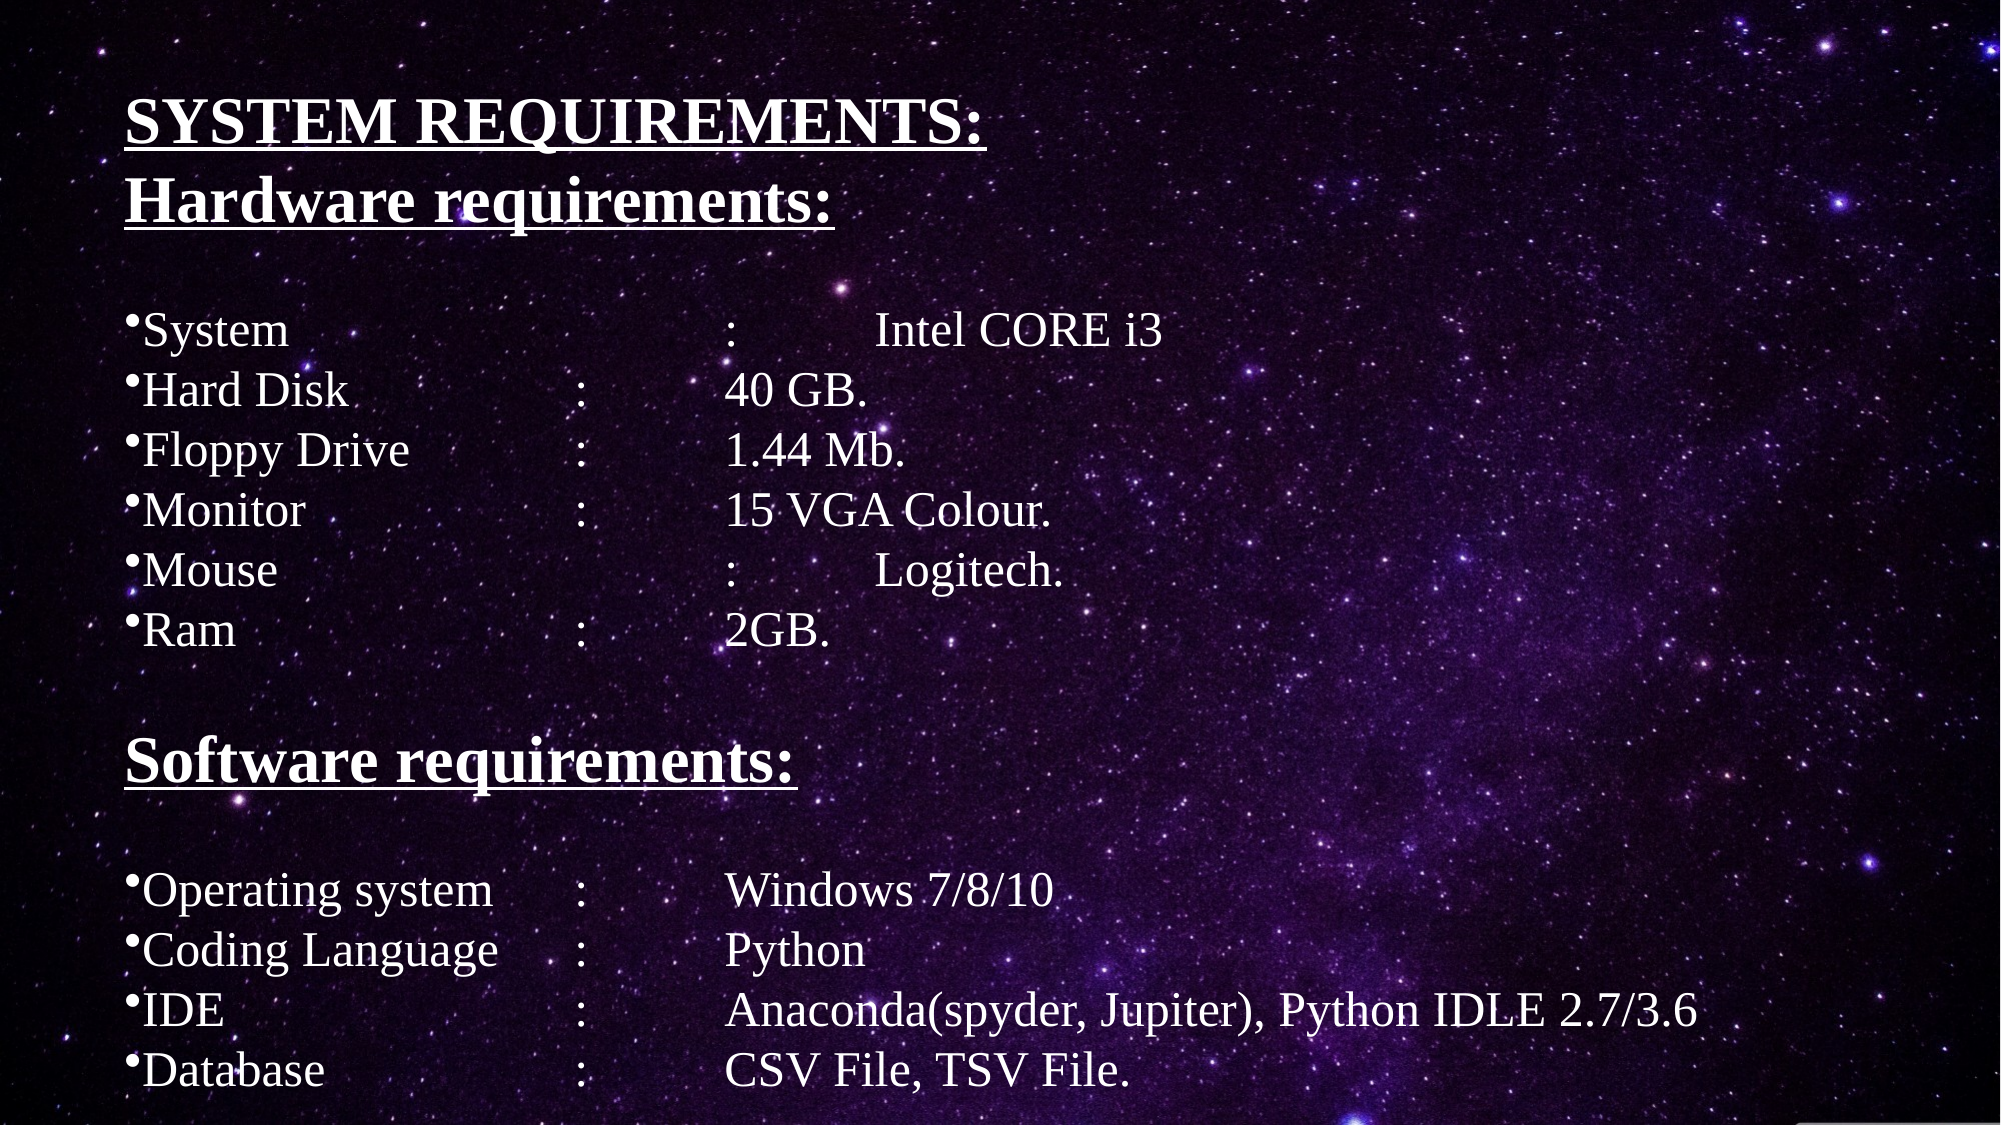

SYSTEM REQUIREMENTS:
Hardware requirements:

System		 	: 	Intel CORE i3
Hard Disk           	: 	40 GB.
Floppy Drive		: 	1.44 Mb.
Monitor		: 	15 VGA Colour.
Mouse			: 	Logitech.
Ram			: 	2GB.

Software requirements:

Operating system 	: 	Windows 7/8/10
Coding Language	: 	Python
IDE			:	Anaconda(spyder, Jupiter), Python IDLE 2.7/3.6
Database		:	CSV File, TSV File.